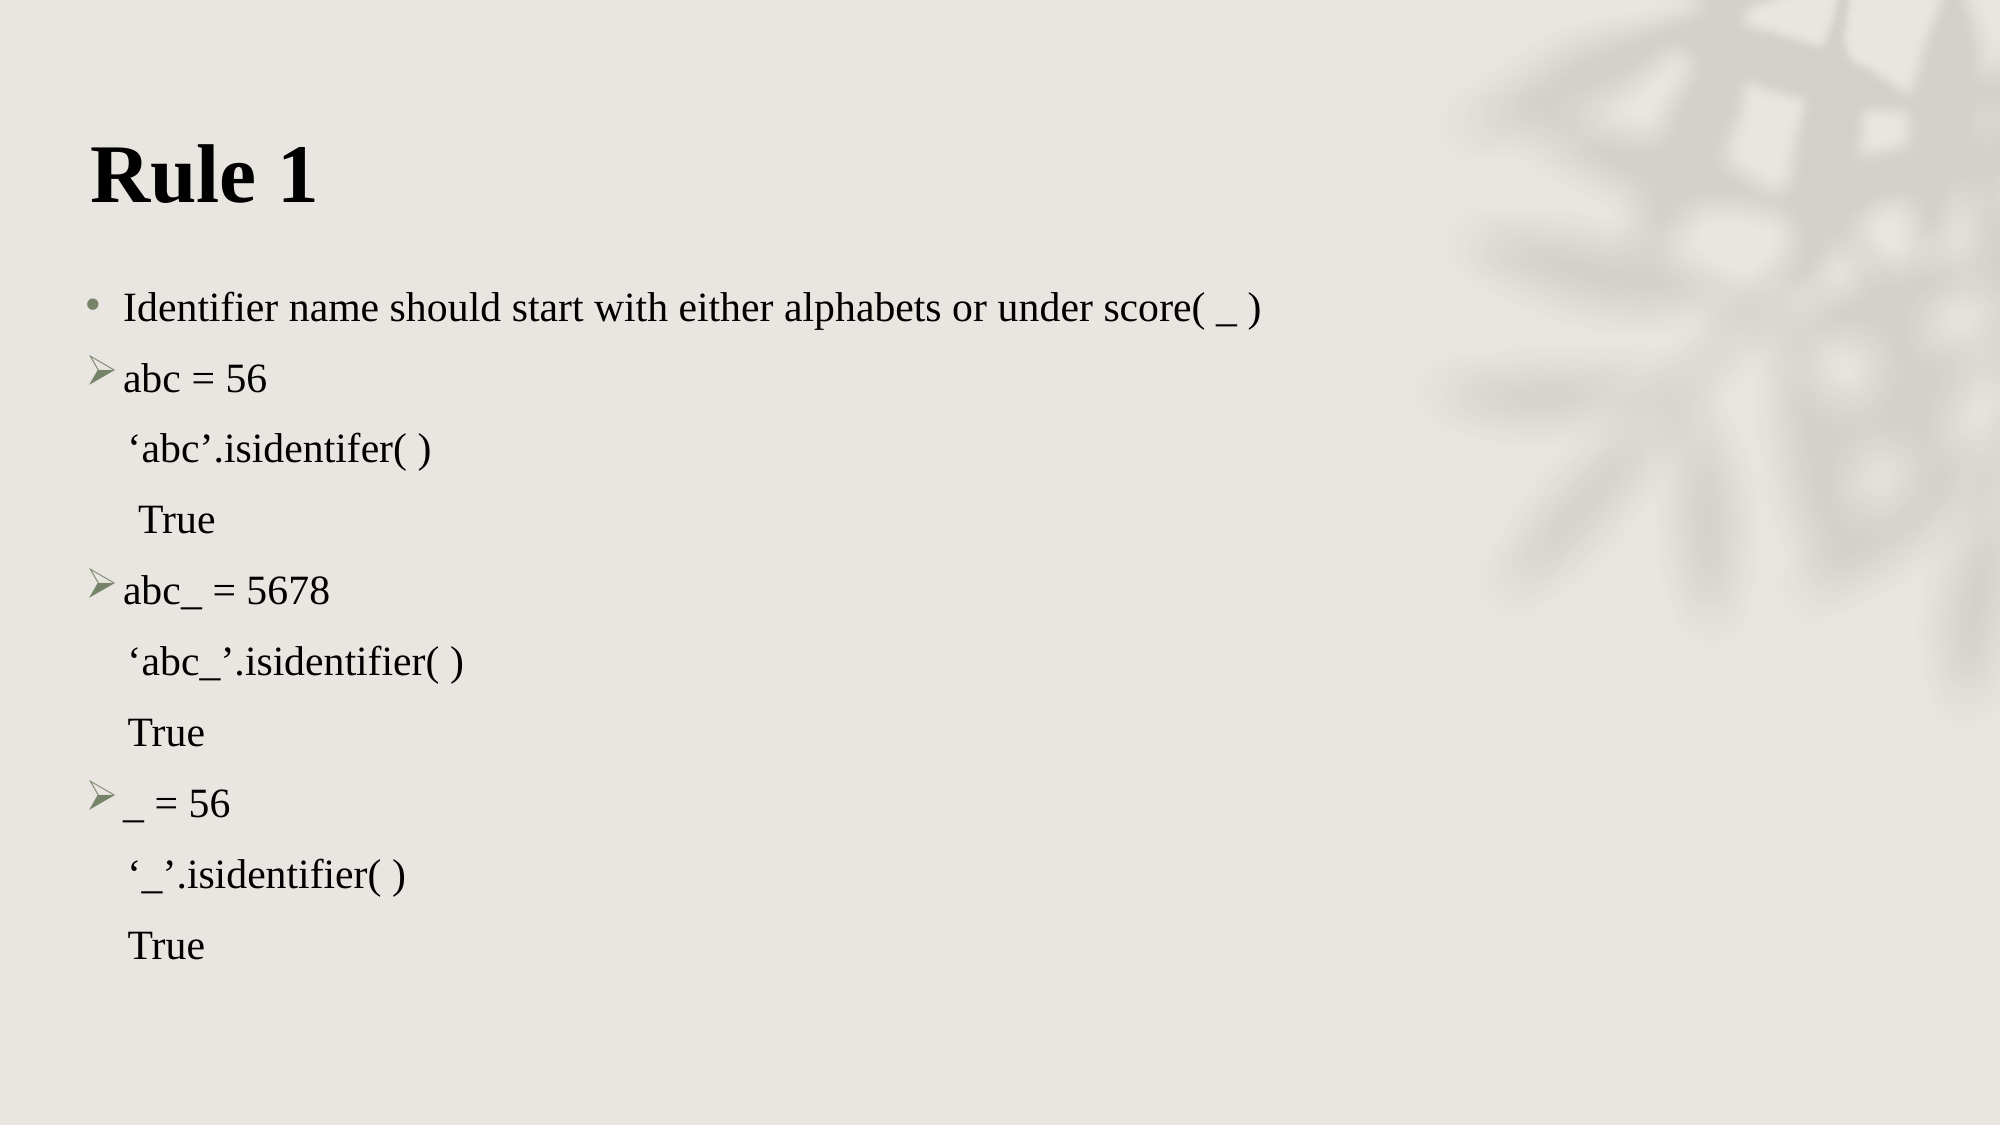

# Rule 1
Identifier name should start with either alphabets or under score( _ )
abc = 56
    ‘abc’.isidentifer( )
     True
abc_ = 5678
    ‘abc_’.isidentifier( )
    True
_ = 56
    ‘_’.isidentifier( )
    True